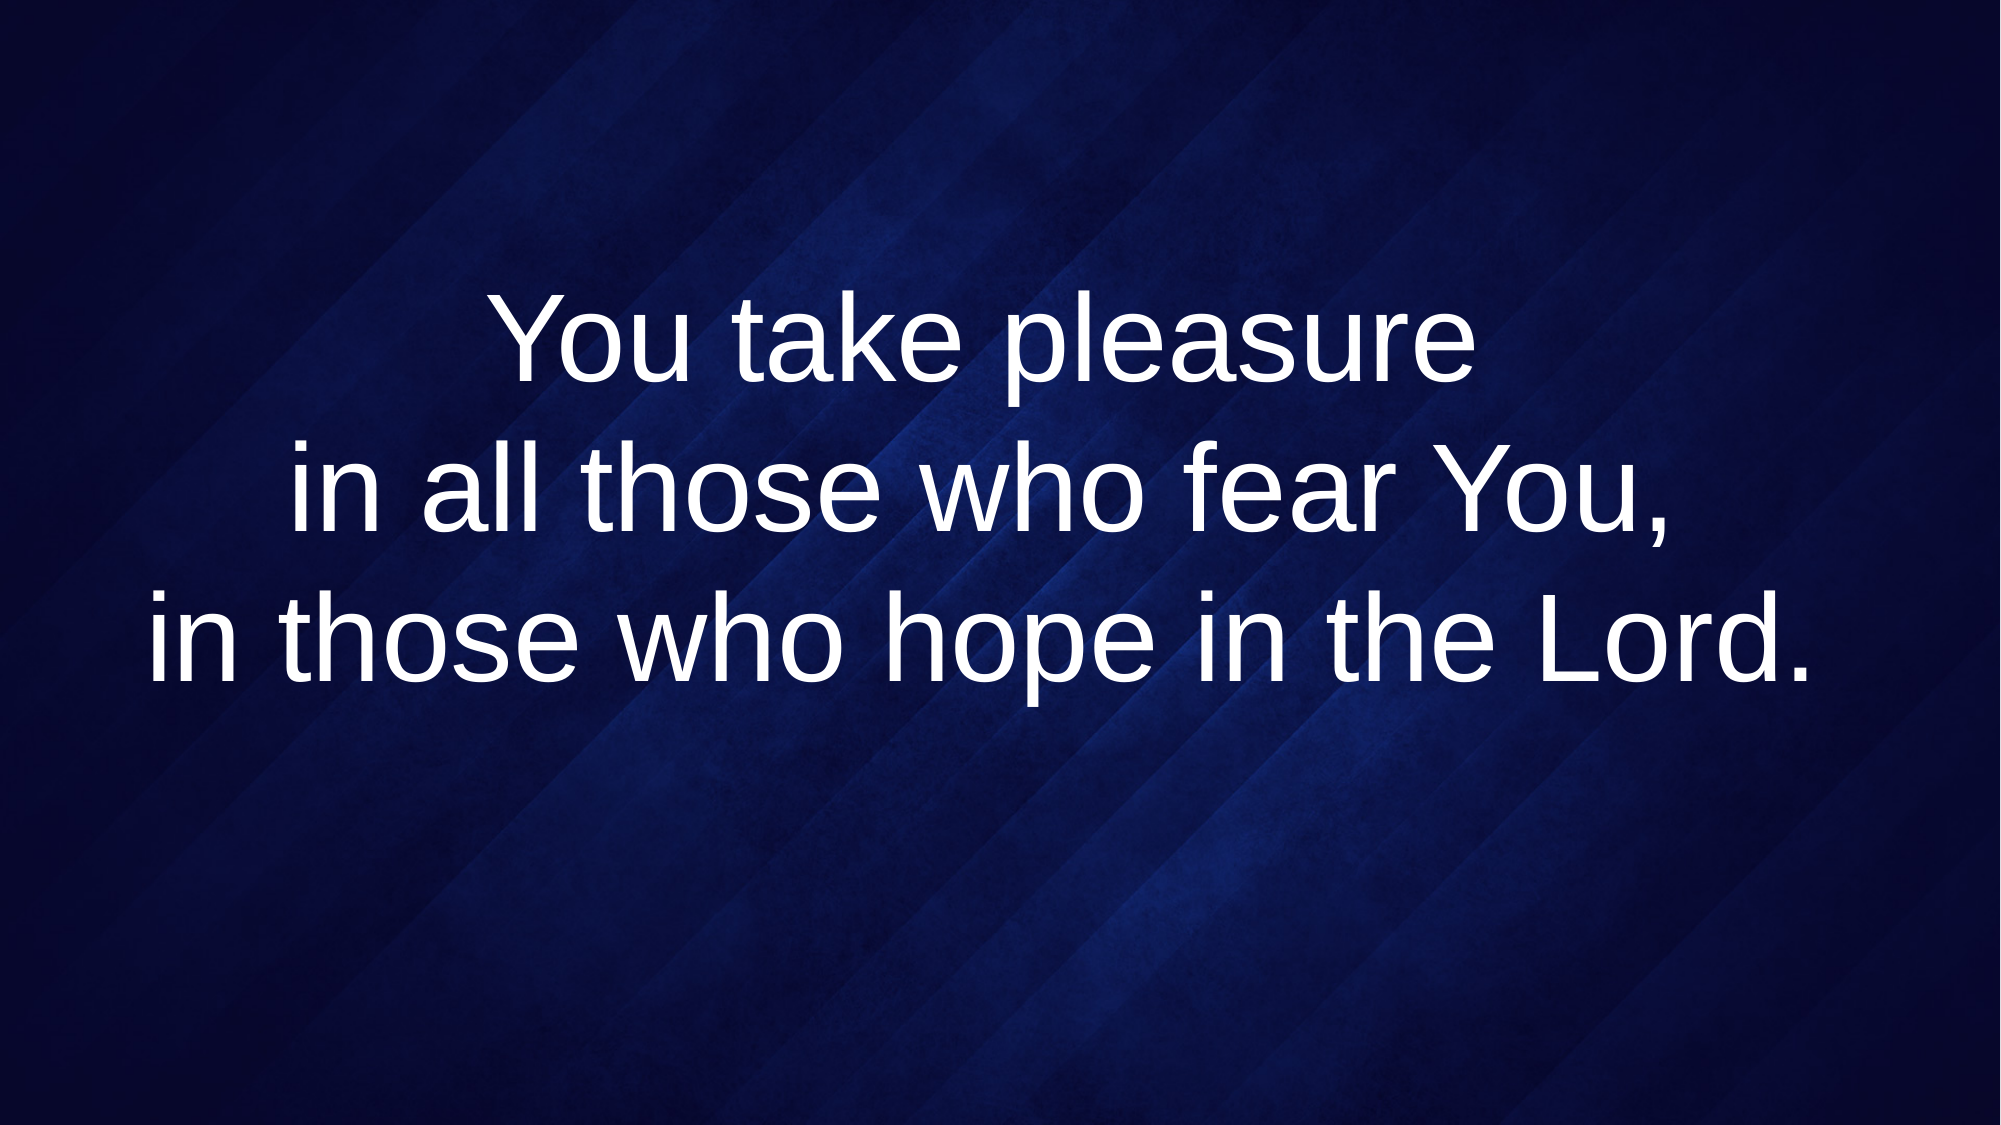

# You take pleasure in all those who fear You, in those who hope in the Lord.